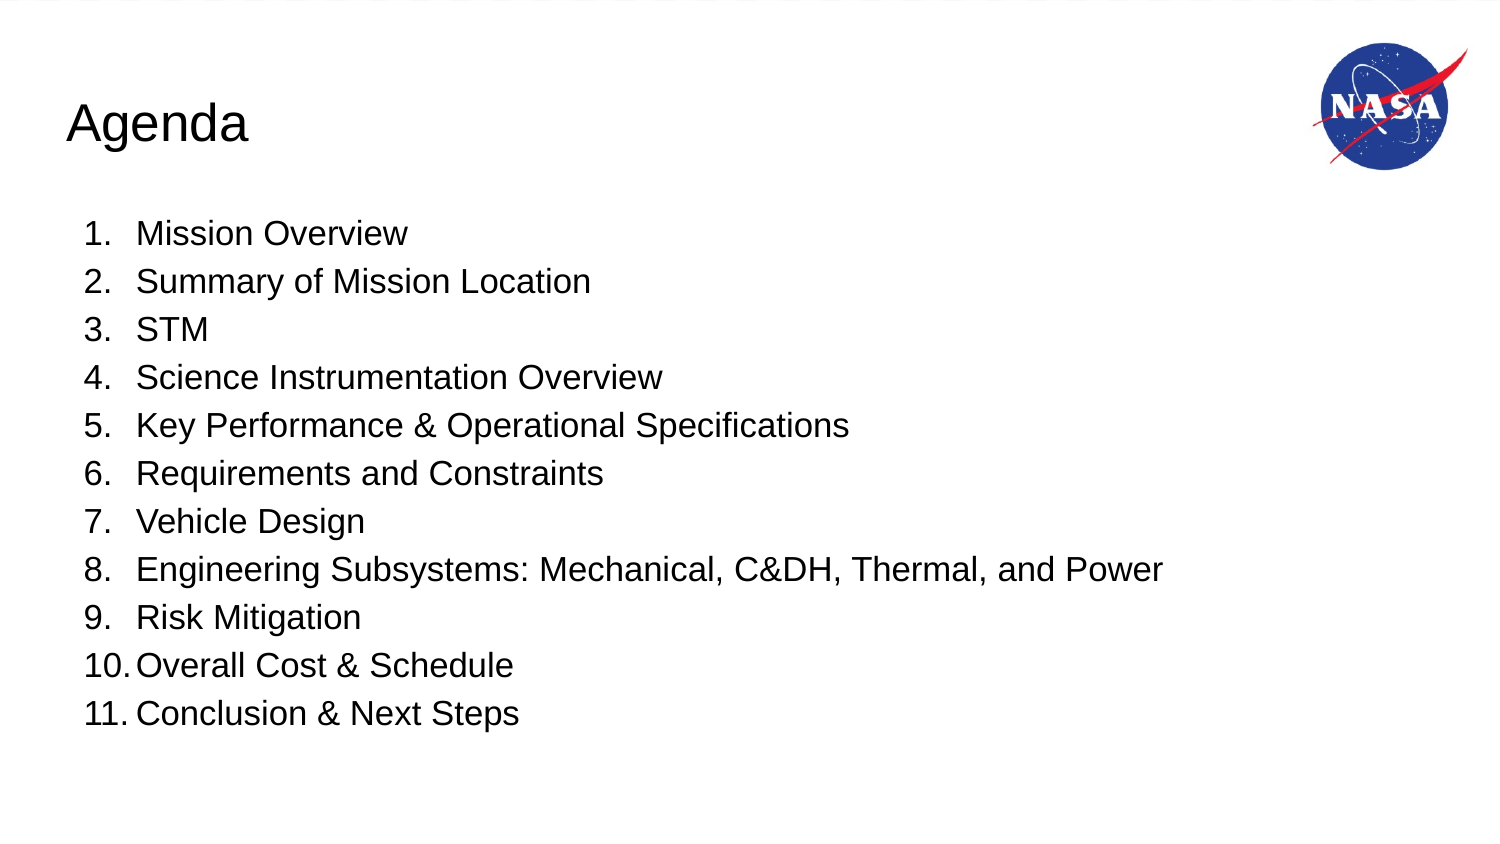

# Agenda
Mission Overview
Summary of Mission Location
STM
Science Instrumentation Overview
Key Performance & Operational Specifications
Requirements and Constraints
Vehicle Design
Engineering Subsystems: Mechanical, C&DH, Thermal, and Power
Risk Mitigation
Overall Cost & Schedule
Conclusion & Next Steps